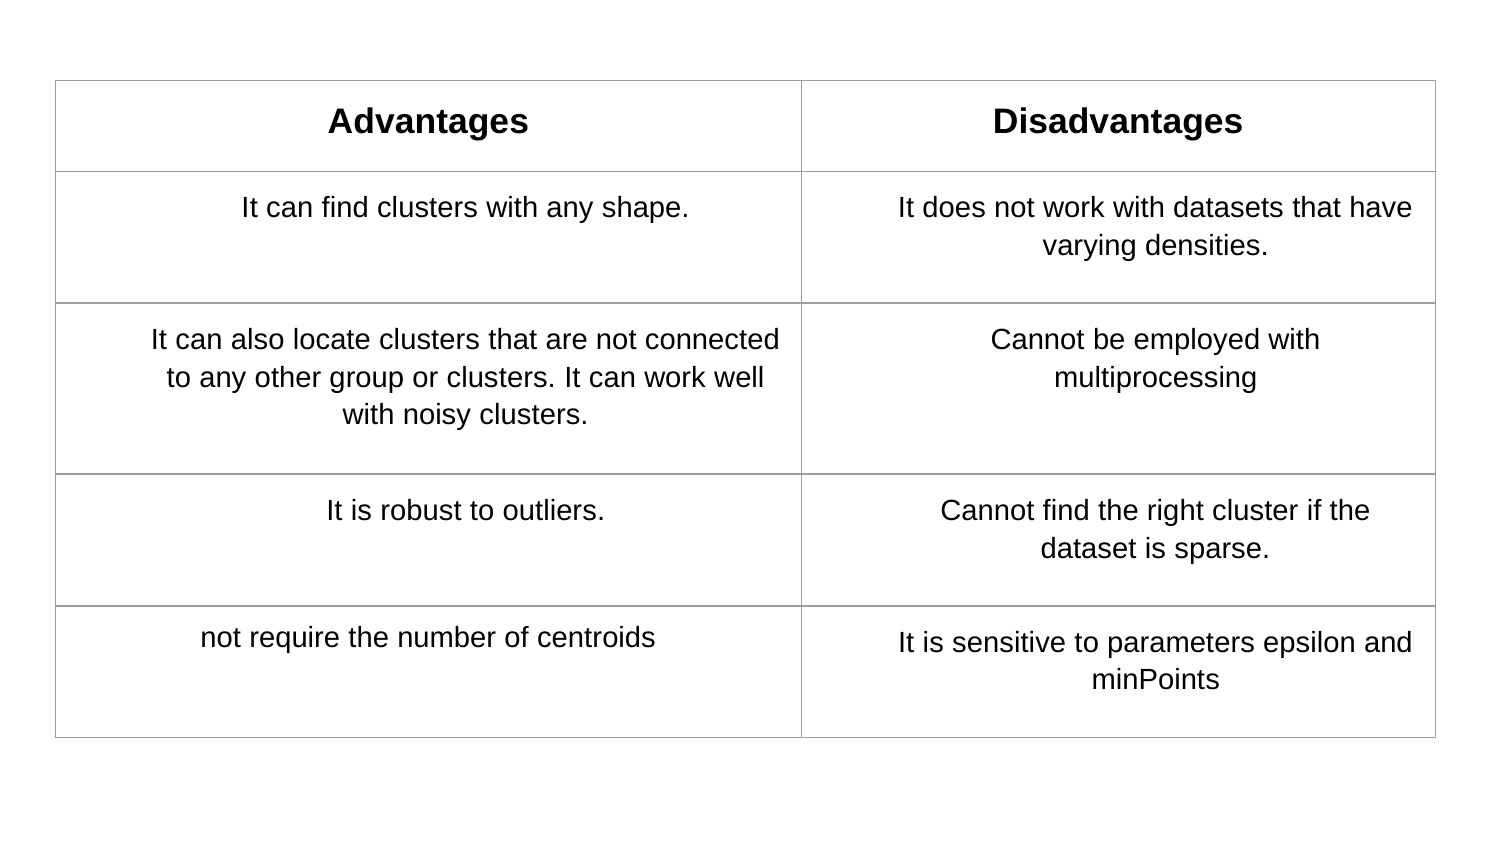

| Advantages | Disadvantages |
| --- | --- |
| It can find clusters with any shape. | It does not work with datasets that have varying densities. |
| It can also locate clusters that are not connected to any other group or clusters. It can work well with noisy clusters. | Cannot be employed with multiprocessing |
| It is robust to outliers. | Cannot find the right cluster if the dataset is sparse. |
| not require the number of centroids | It is sensitive to parameters epsilon and minPoints |